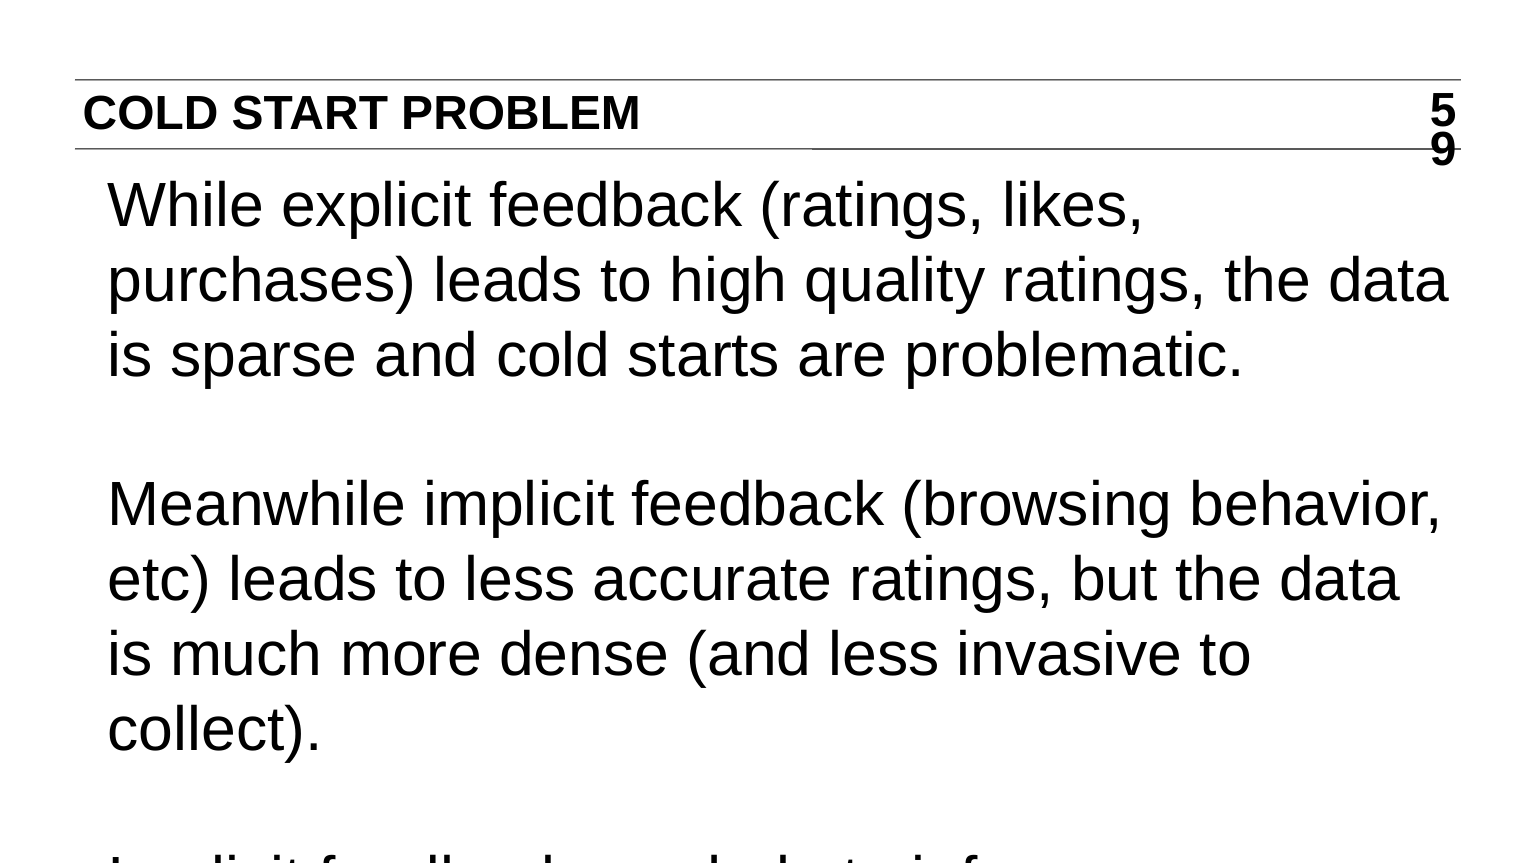

Cold start problem
59
While explicit feedback (ratings, likes, purchases) leads to high quality ratings, the data is sparse and cold starts are problematic.

Meanwhile implicit feedback (browsing behavior, etc) leads to less accurate ratings, but the data is much more dense (and less invasive to collect).

Implicit feedback can help to infer user preferences when explicit feedback is not available, therefore easing the cold start problem.